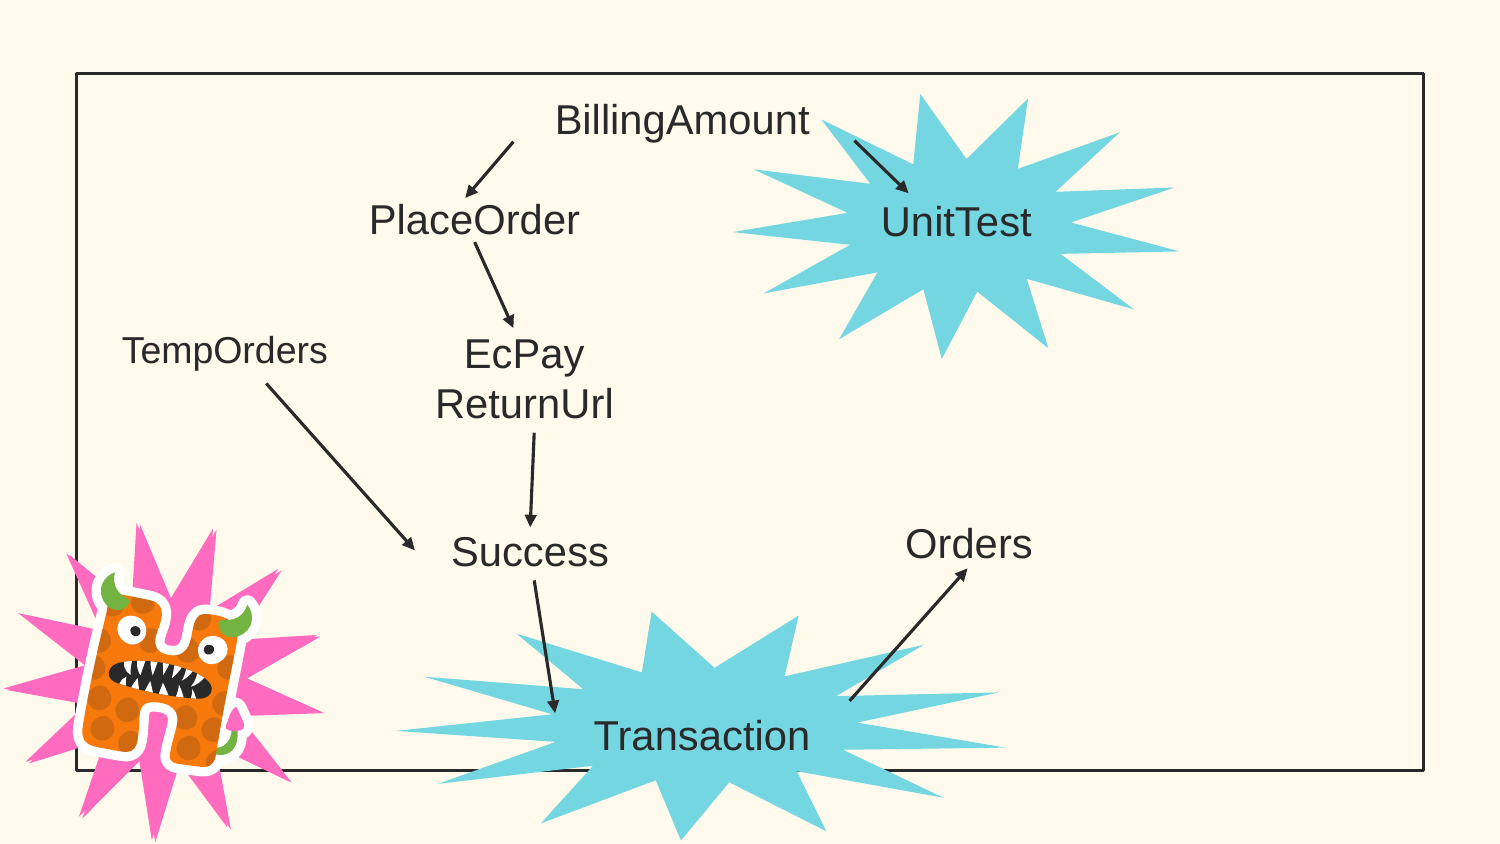

BillingAmount

UnitTest
PlaceOrder
TempOrders
EcPay ReturnUrl
Orders
Success

Transaction